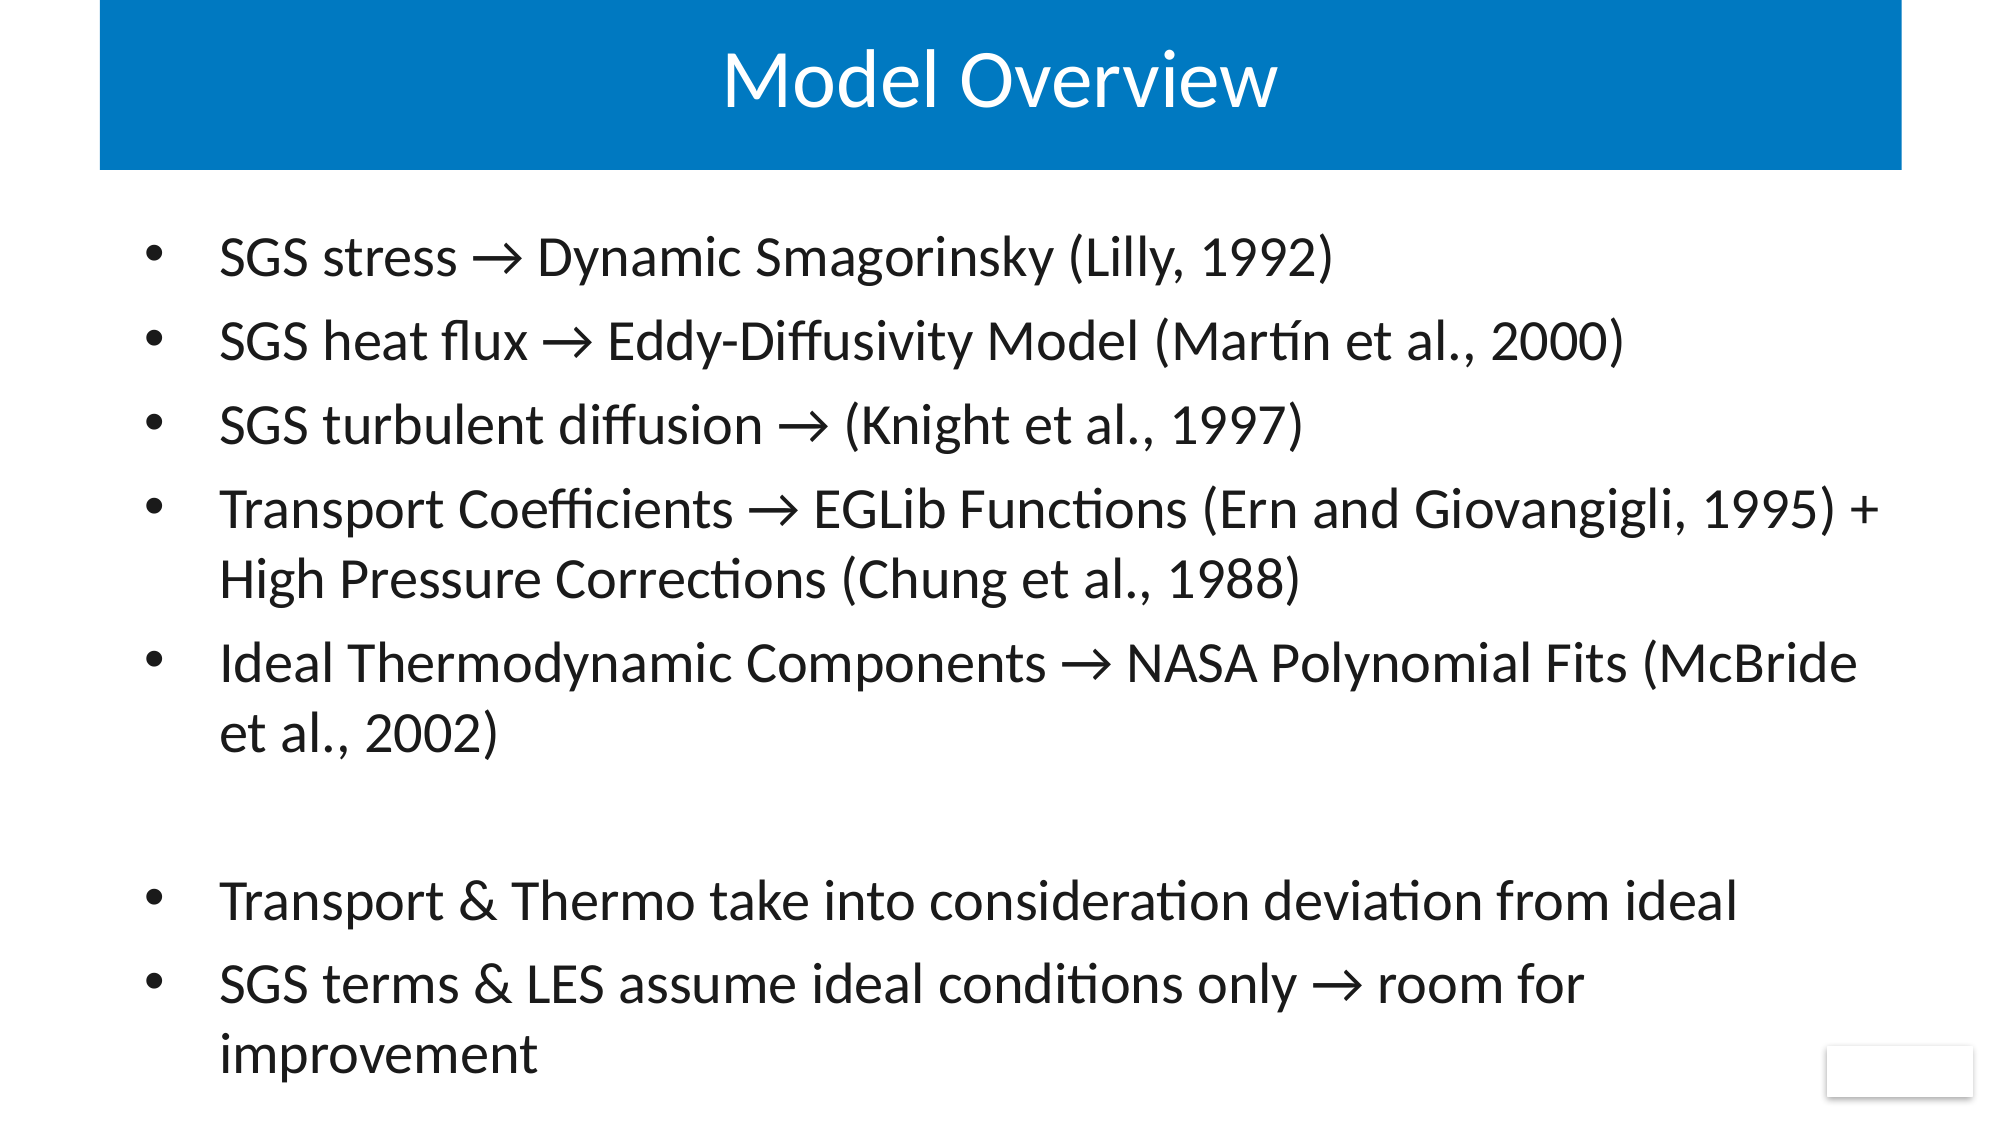

# Model Overview
SGS stress → Dynamic Smagorinsky (Lilly, 1992)
SGS heat flux → Eddy-Diffusivity Model (Martín et al., 2000)
SGS turbulent diffusion → (Knight et al., 1997)
Transport Coefficients → EGLib Functions (Ern and Giovangigli, 1995) + High Pressure Corrections (Chung et al., 1988)
Ideal Thermodynamic Components → NASA Polynomial Fits (McBride et al., 2002)

Transport & Thermo take into consideration deviation from ideal
SGS terms & LES assume ideal conditions only → room for improvement